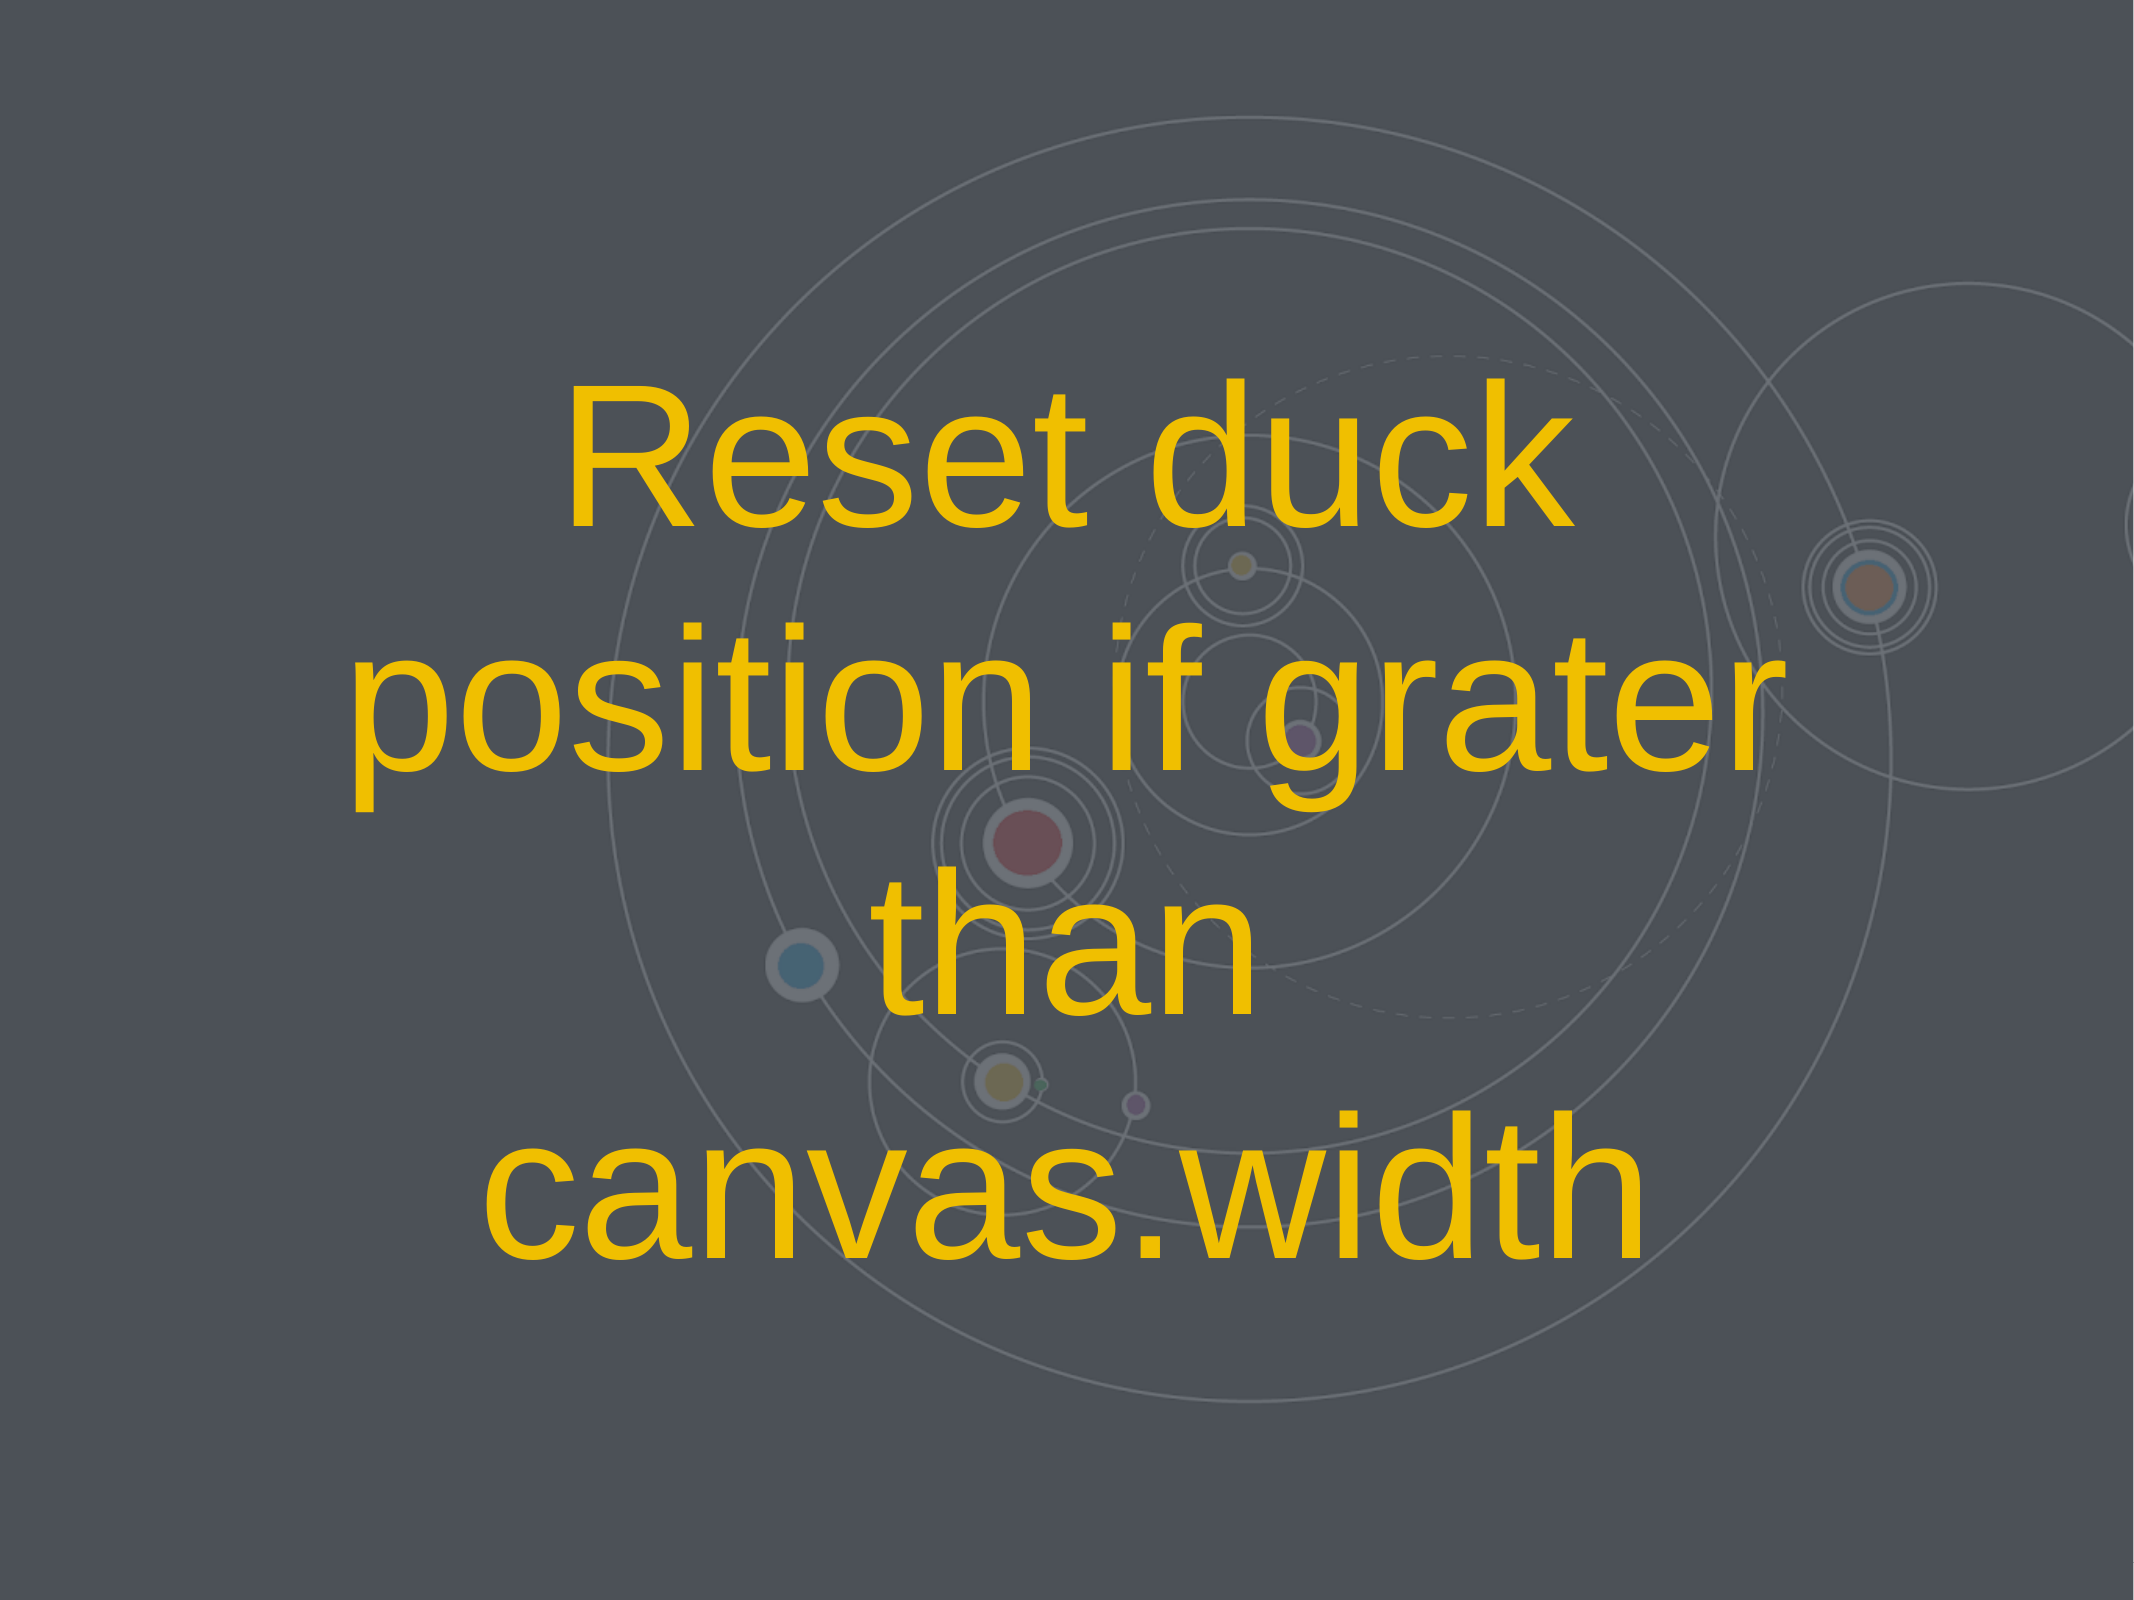

# Reset duck position if grater than canvas.width